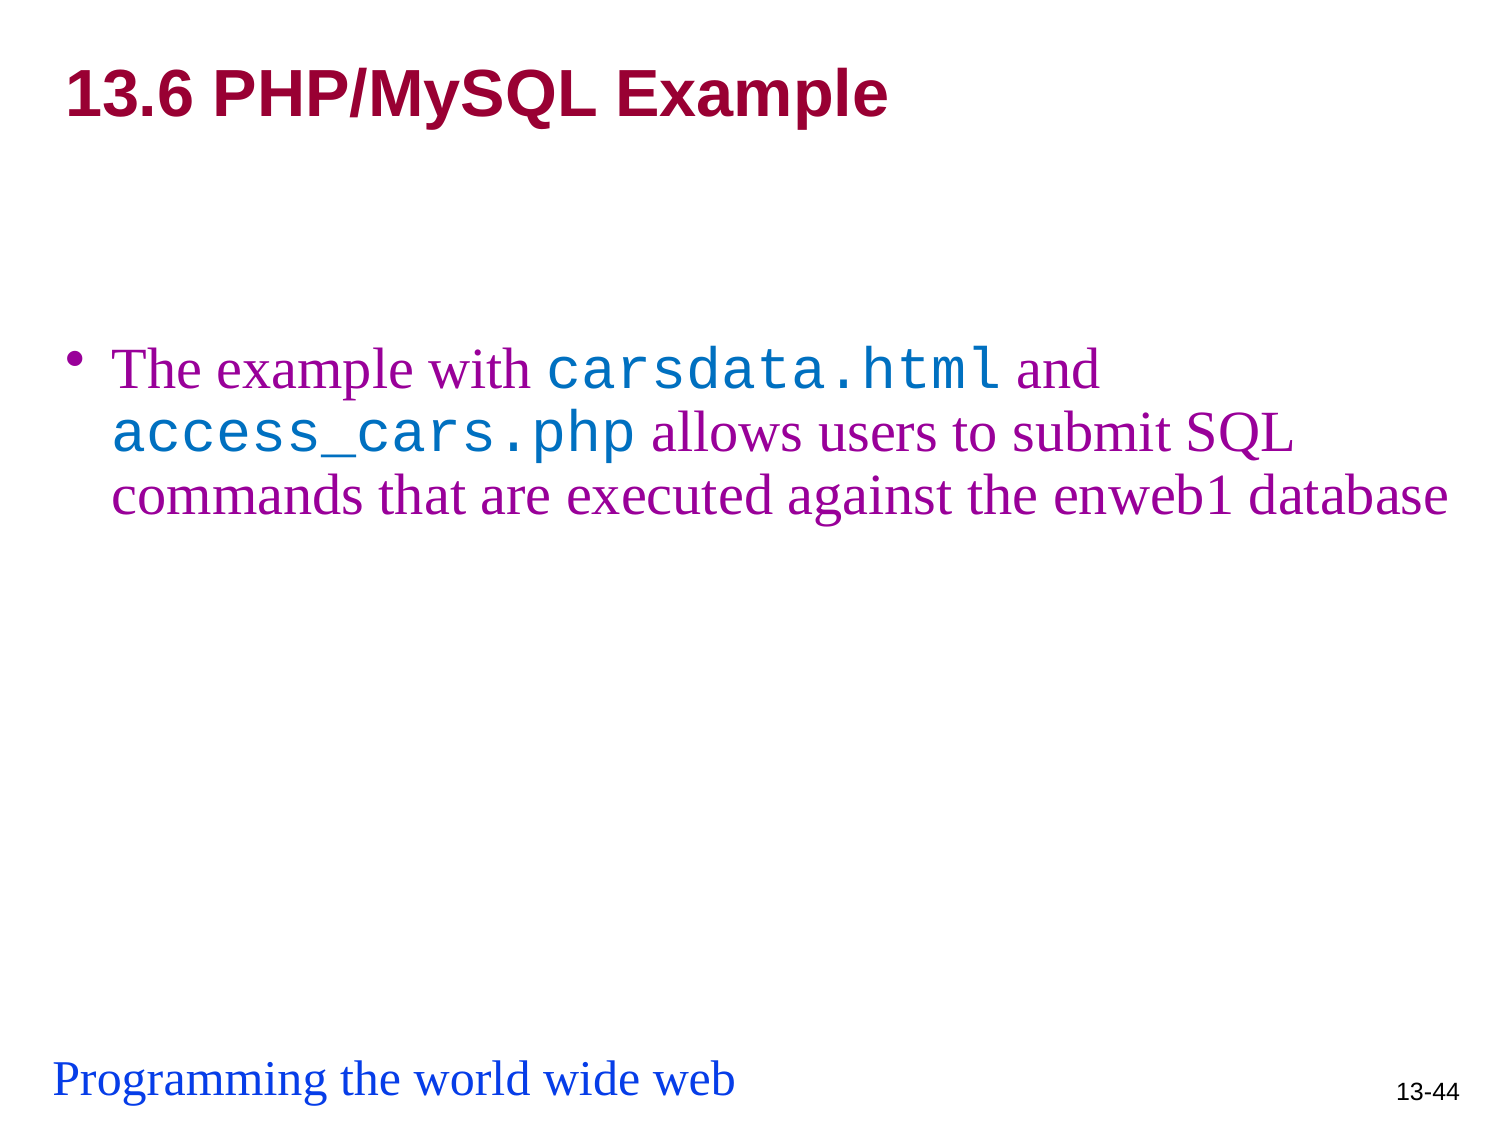

# 13.6 PHP/MySQL Example

The example with carsdata.html and access_cars.php allows users to submit SQL commands that are executed against the enweb1 database